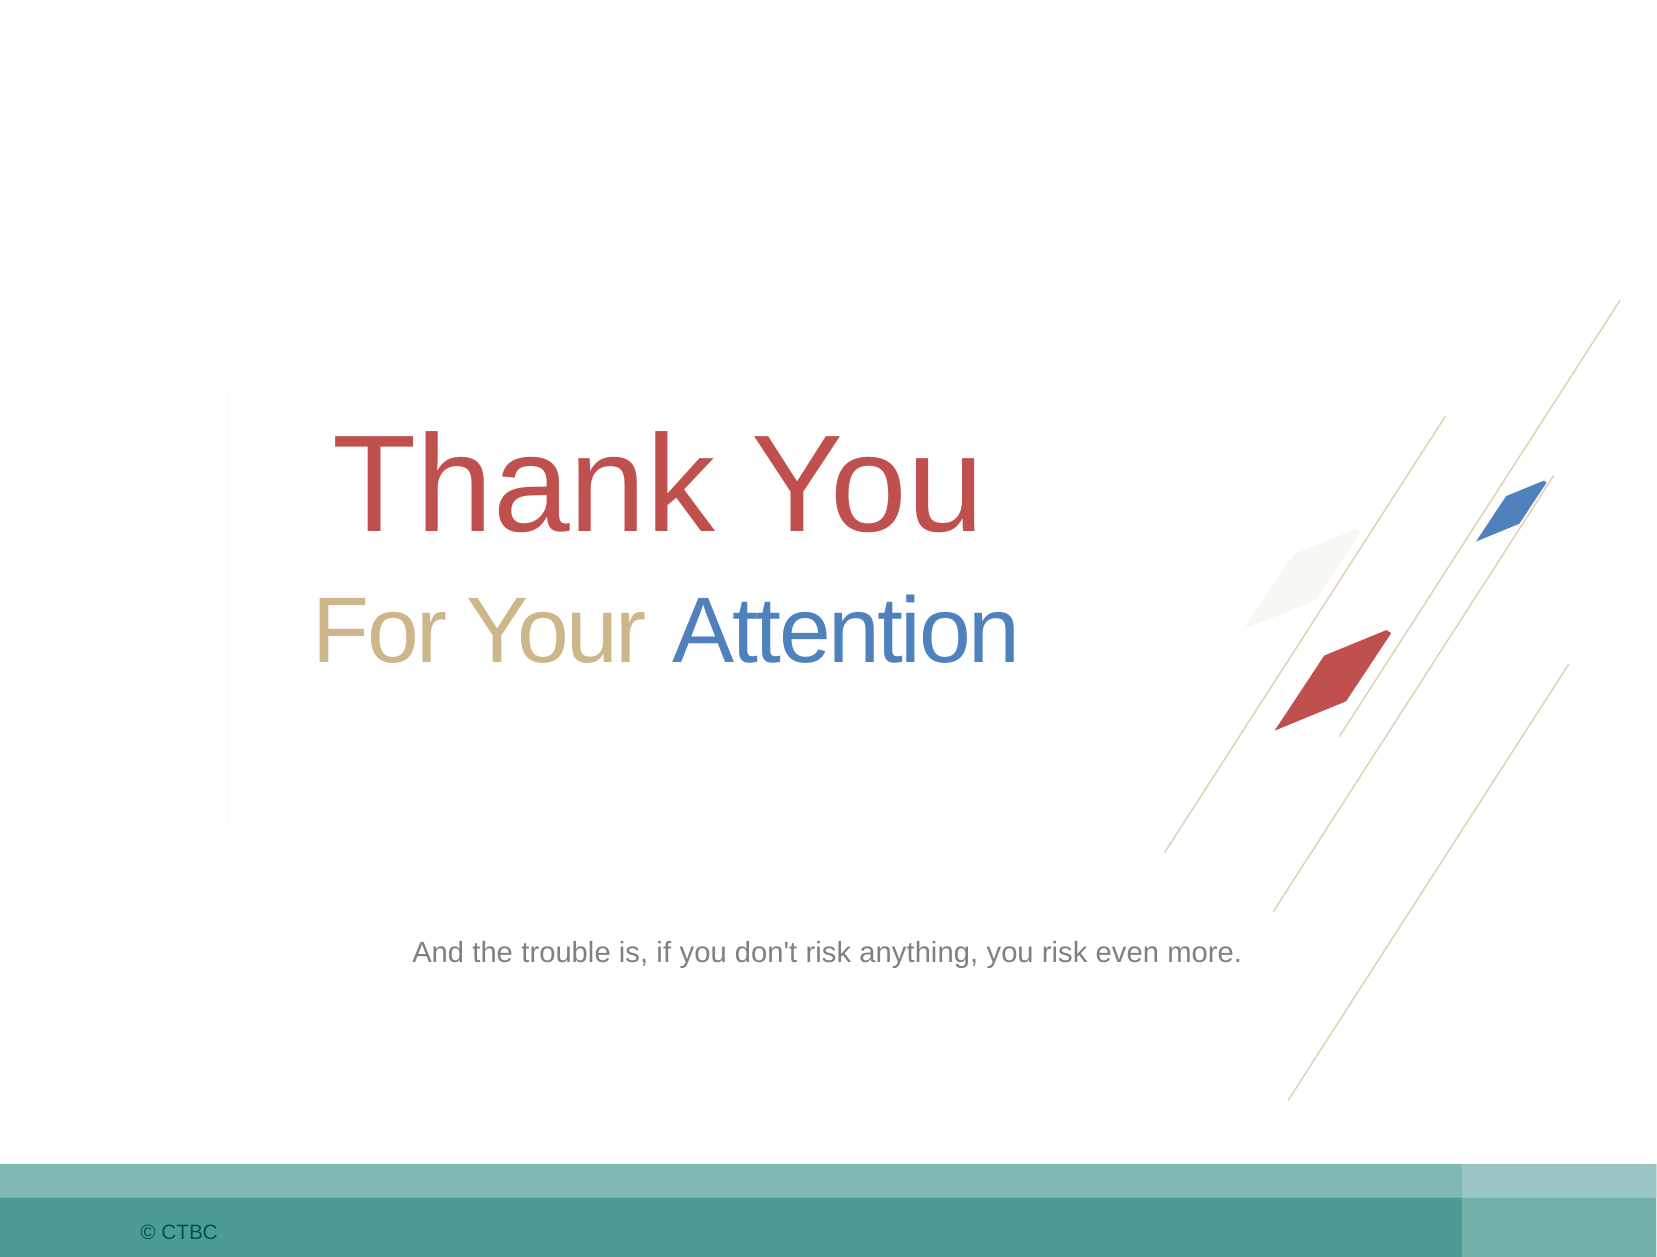

Thank You

For Your Attention

And the trouble is, if you don't risk anything, you risk even more.